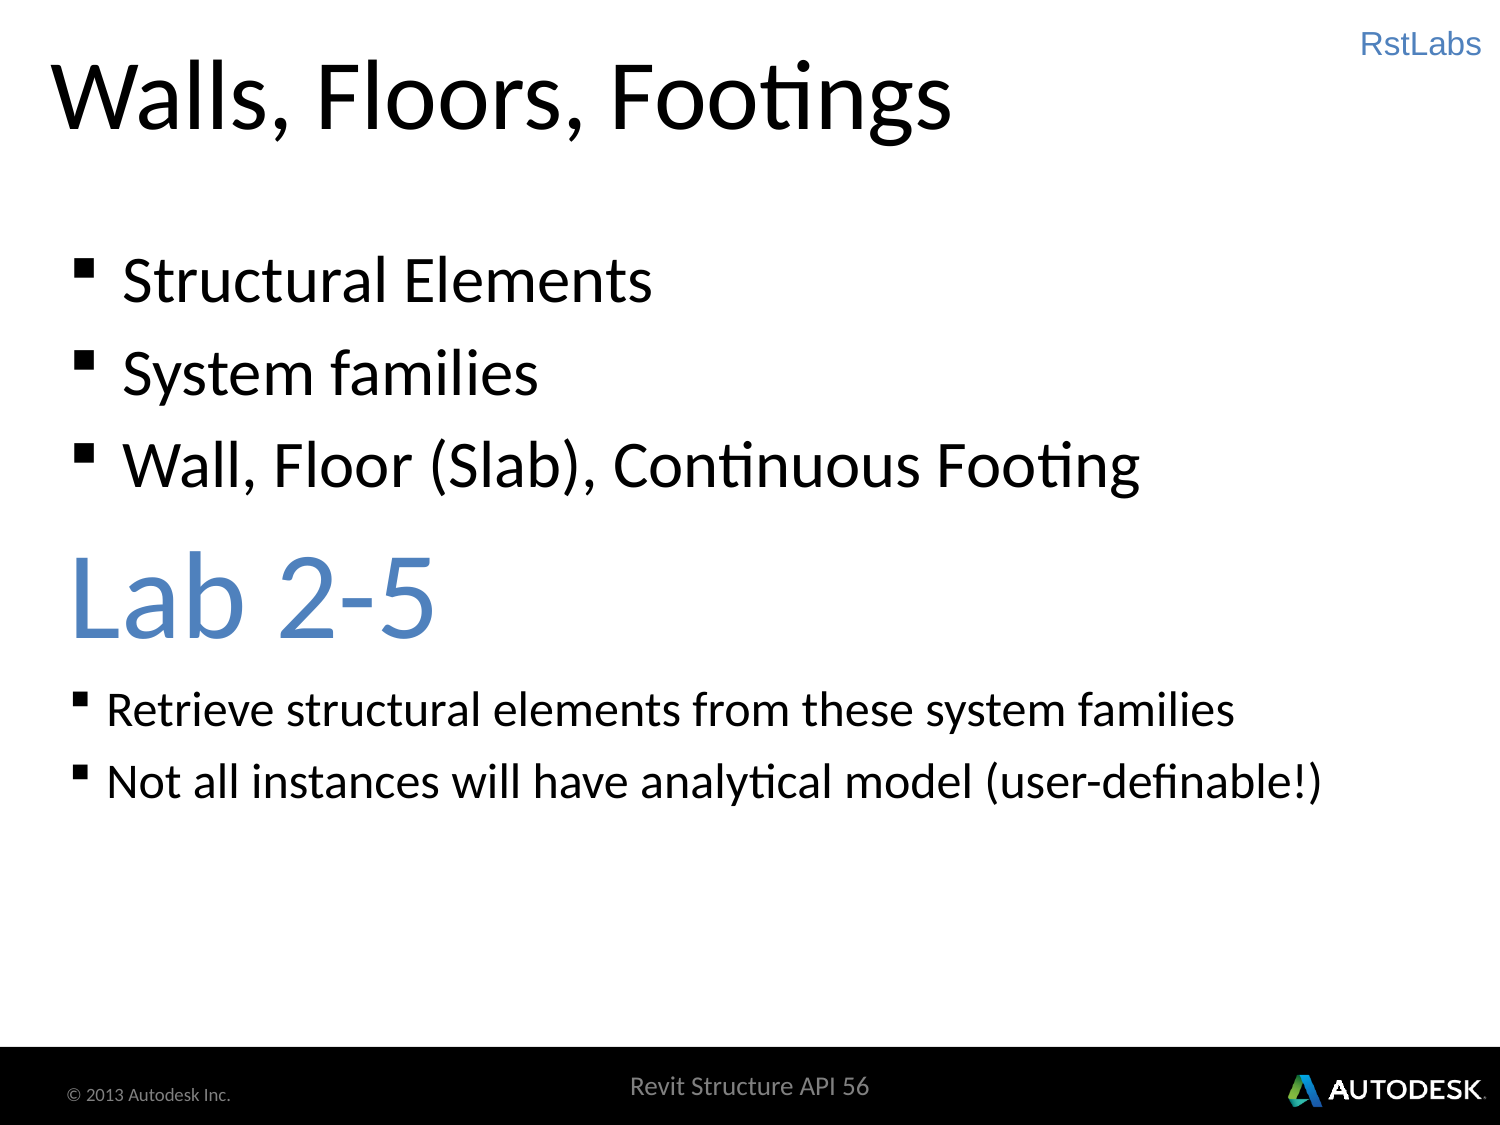

# Walls, Floors, Footings
RstLabs
Structural Elements
System families
Wall, Floor (Slab), Continuous Footing
Lab 2-5
Retrieve structural elements from these system families
Not all instances will have analytical model (user-definable!)